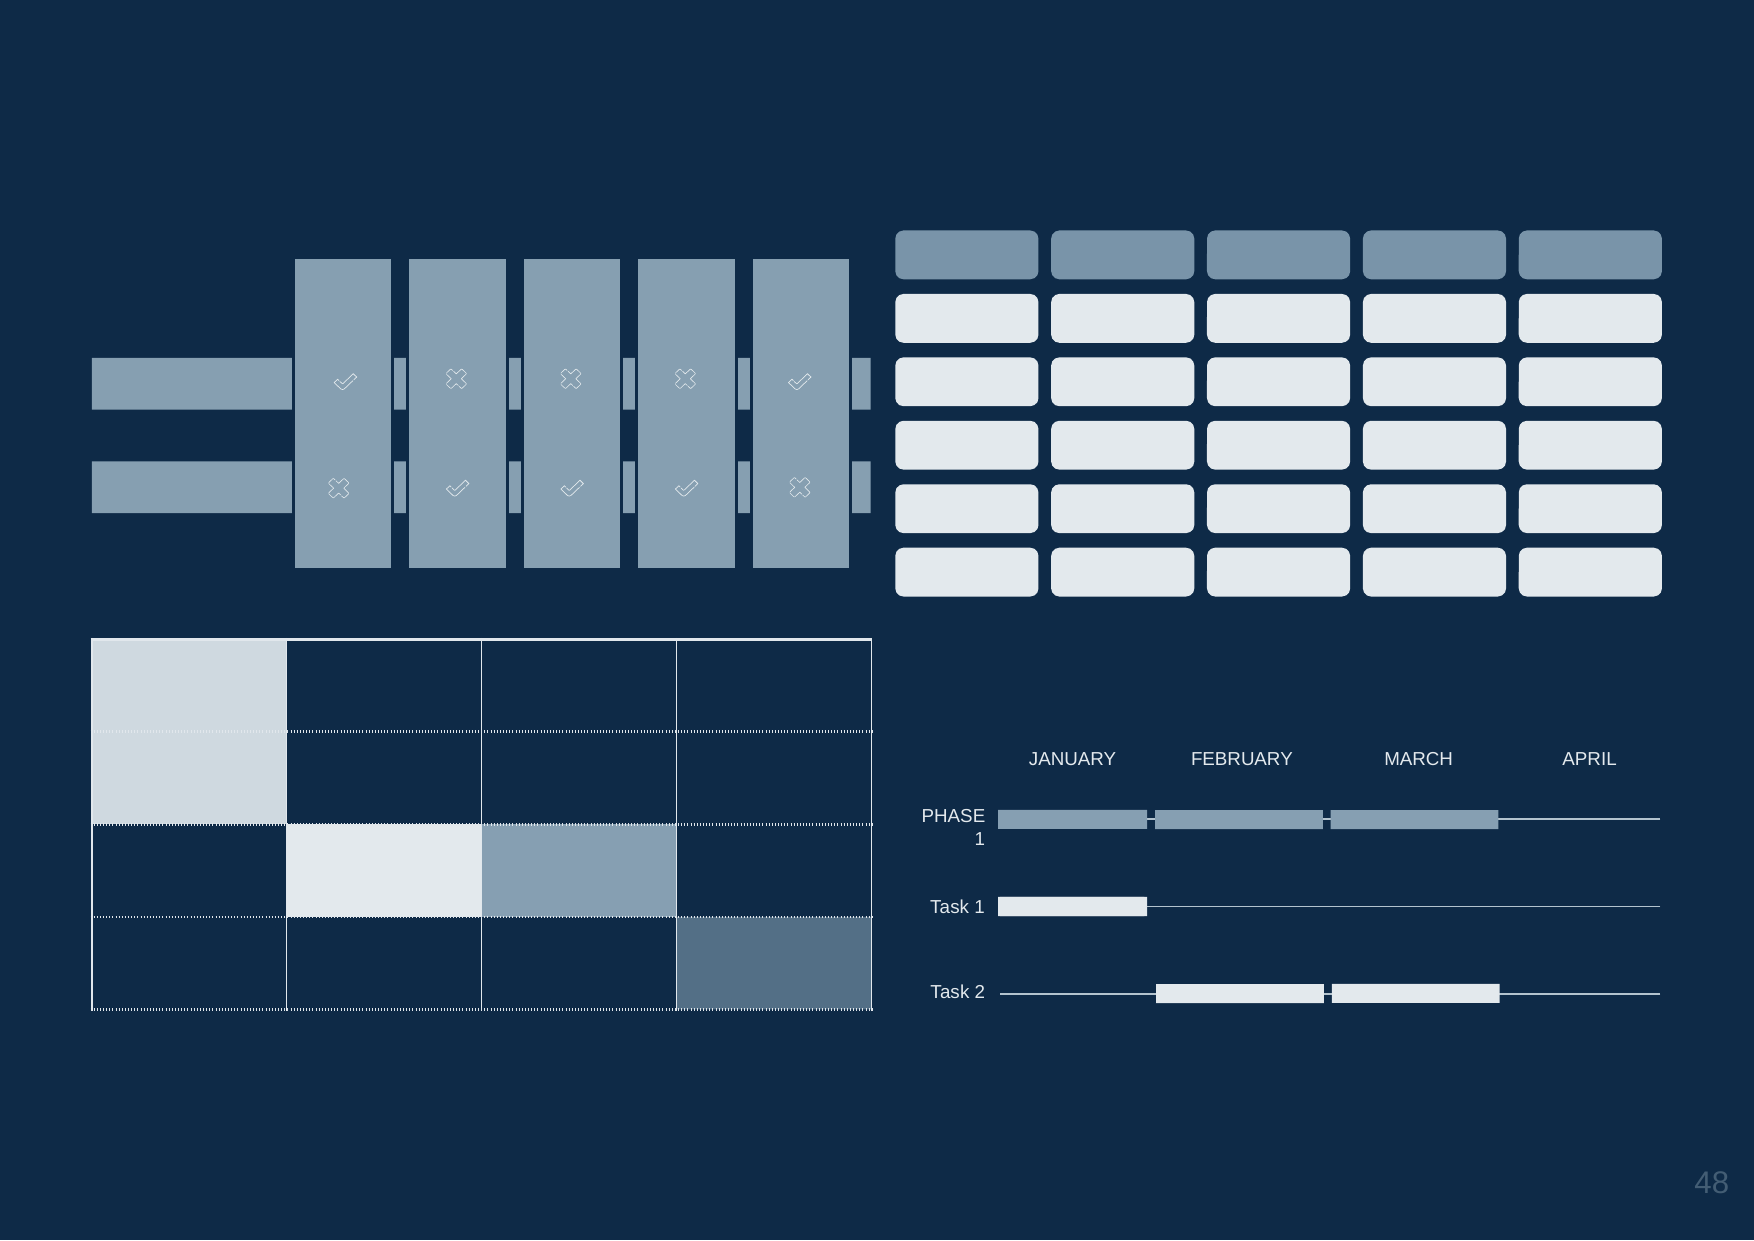

|  |  |  |  |
| --- | --- | --- | --- |
|  |  |  |  |
|  |  |  |  |
|  |  |  |  |
FEBRUARY
JANUARY
MARCH
APRIL
PHASE 1

Task 1

Task 2

48